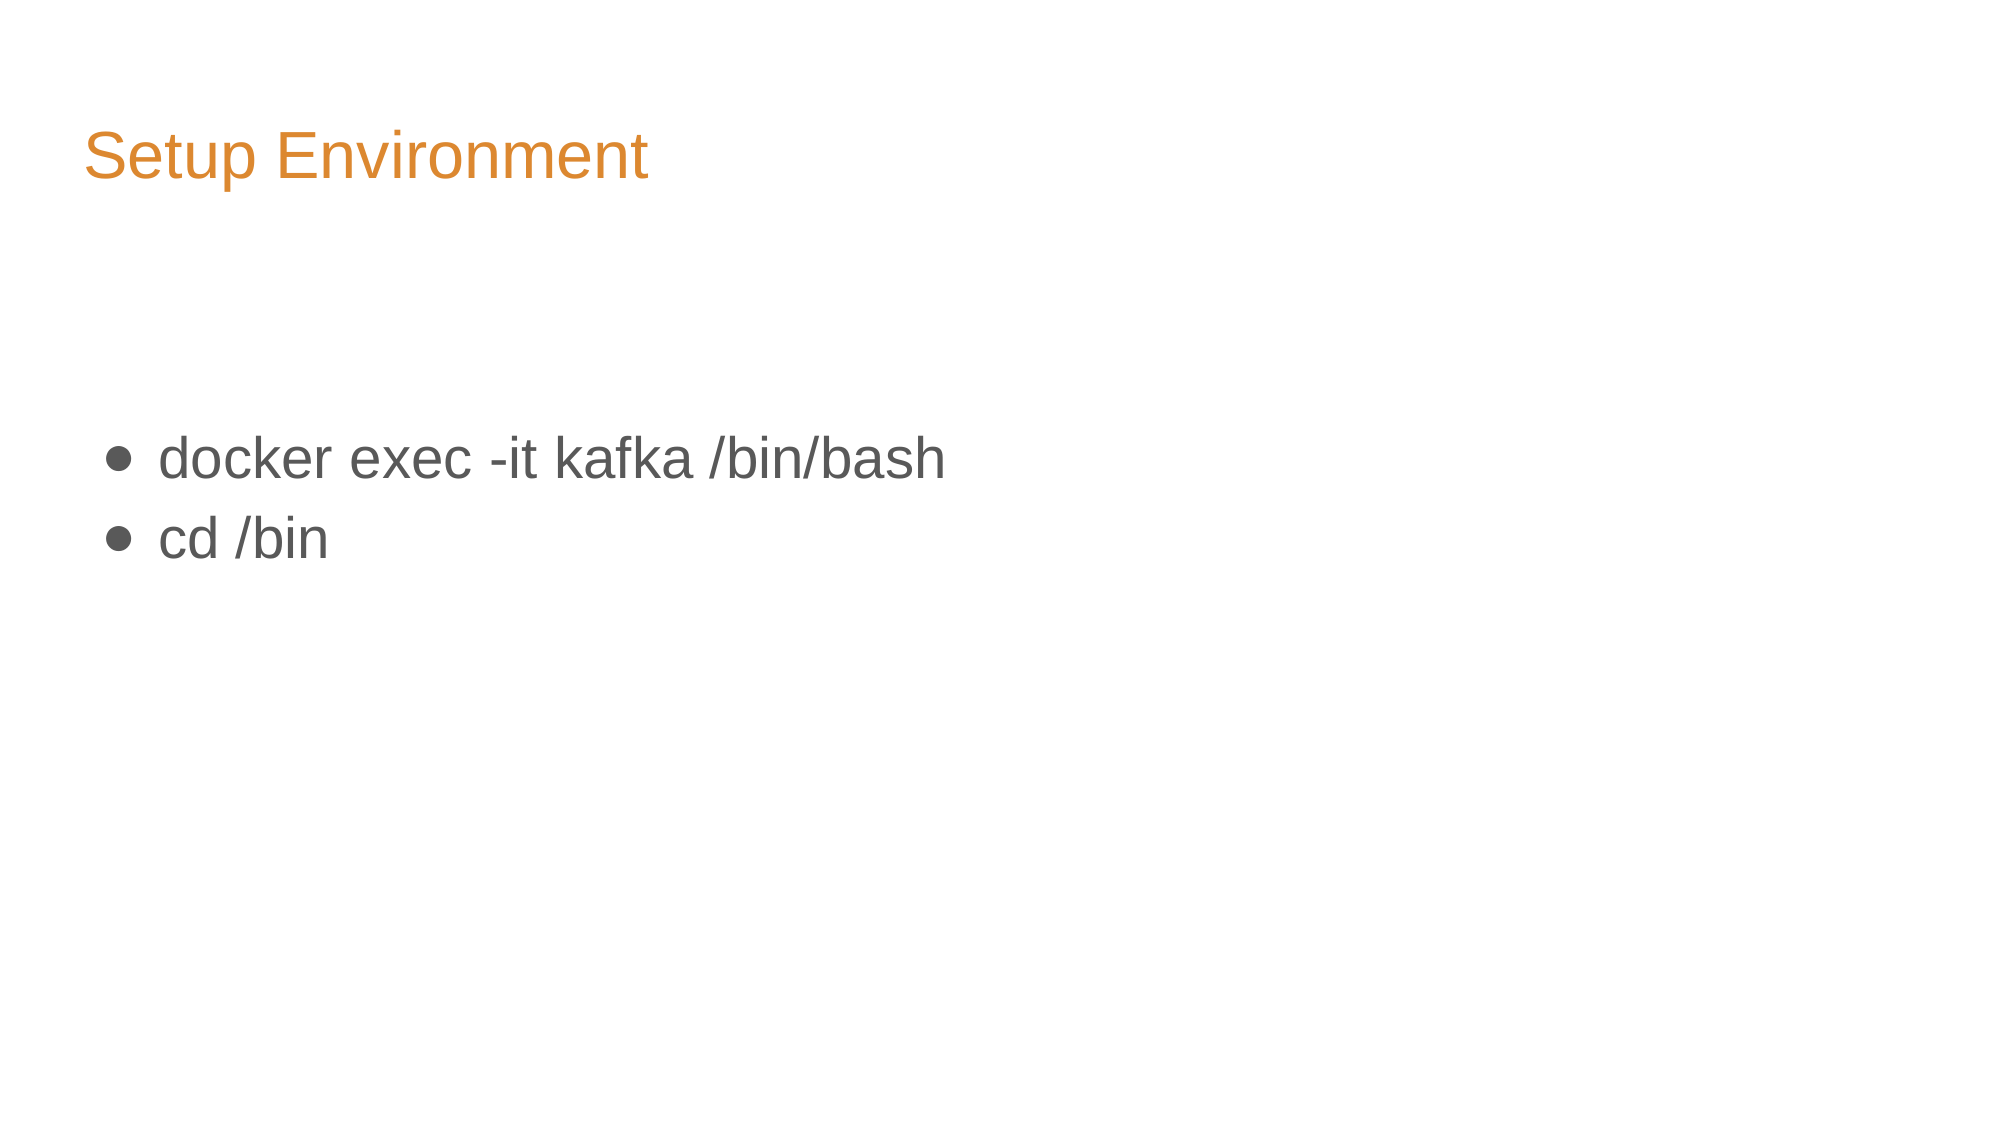

# Setup Environment

docker exec -it kafka /bin/bash
cd /bin